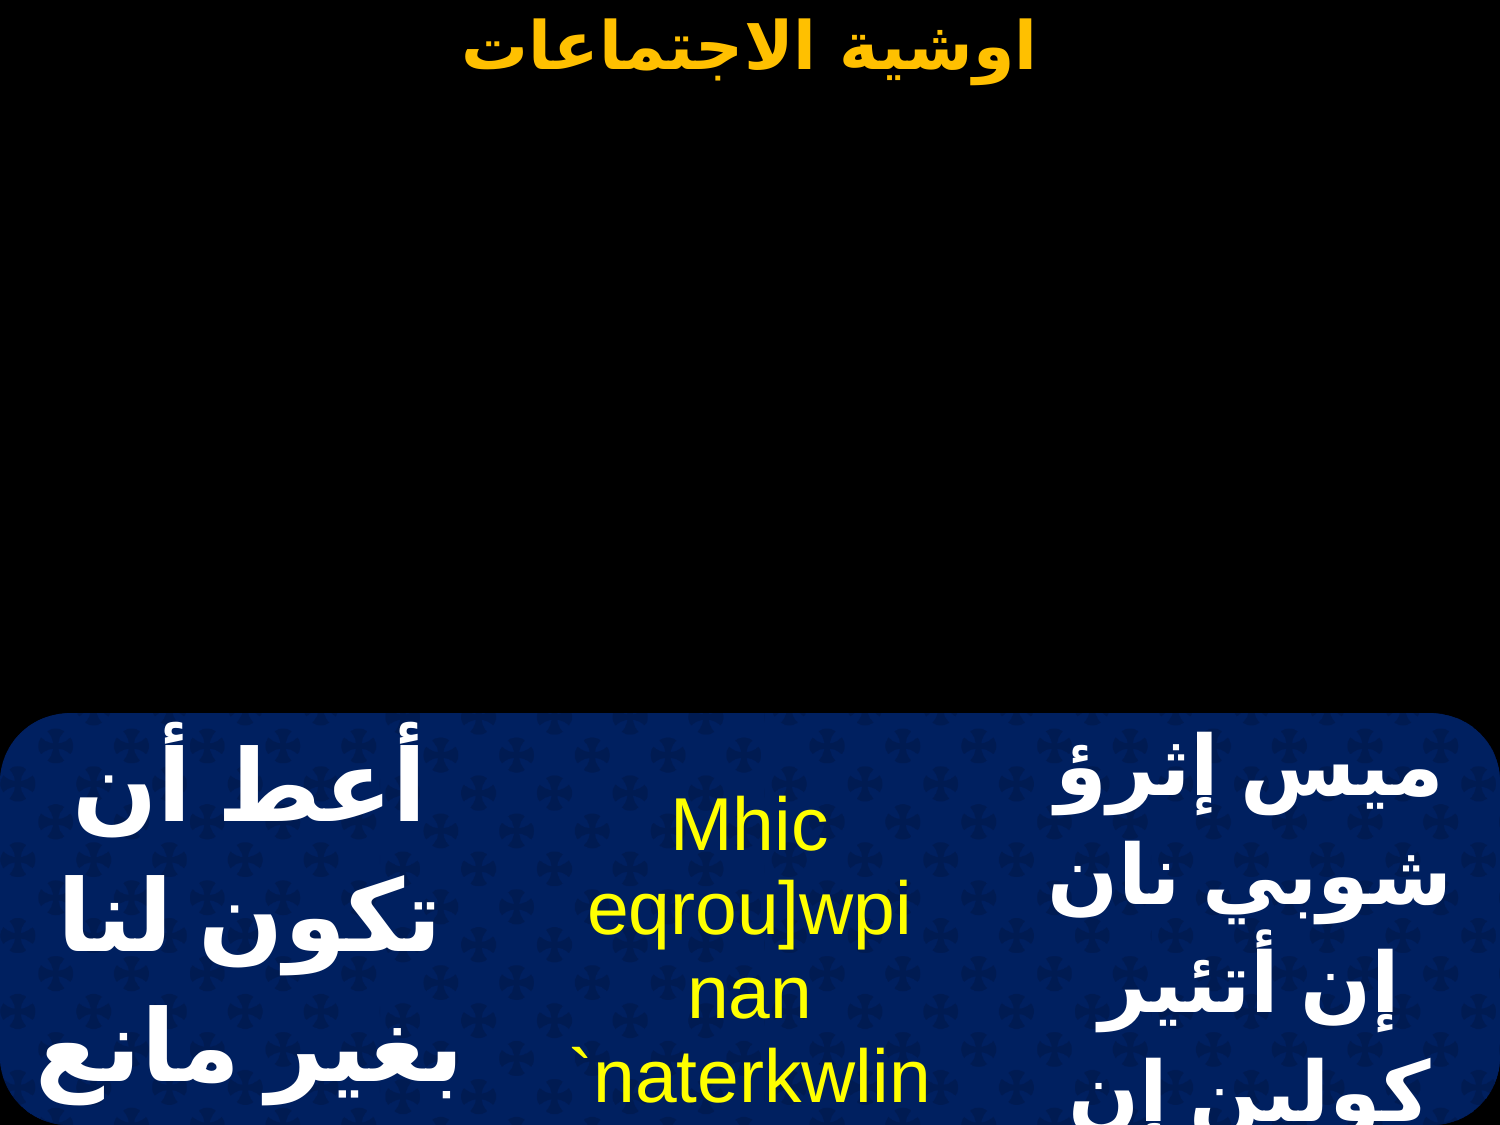

| أعط أن تكون لنا بغير مانع ولا عائق | Mhic eqrou]wpi nan `naterkwlin `natta\no | ميس إثرؤ شوبي نان إن أتئير كولين إن أتطاهنو |
| --- | --- | --- |